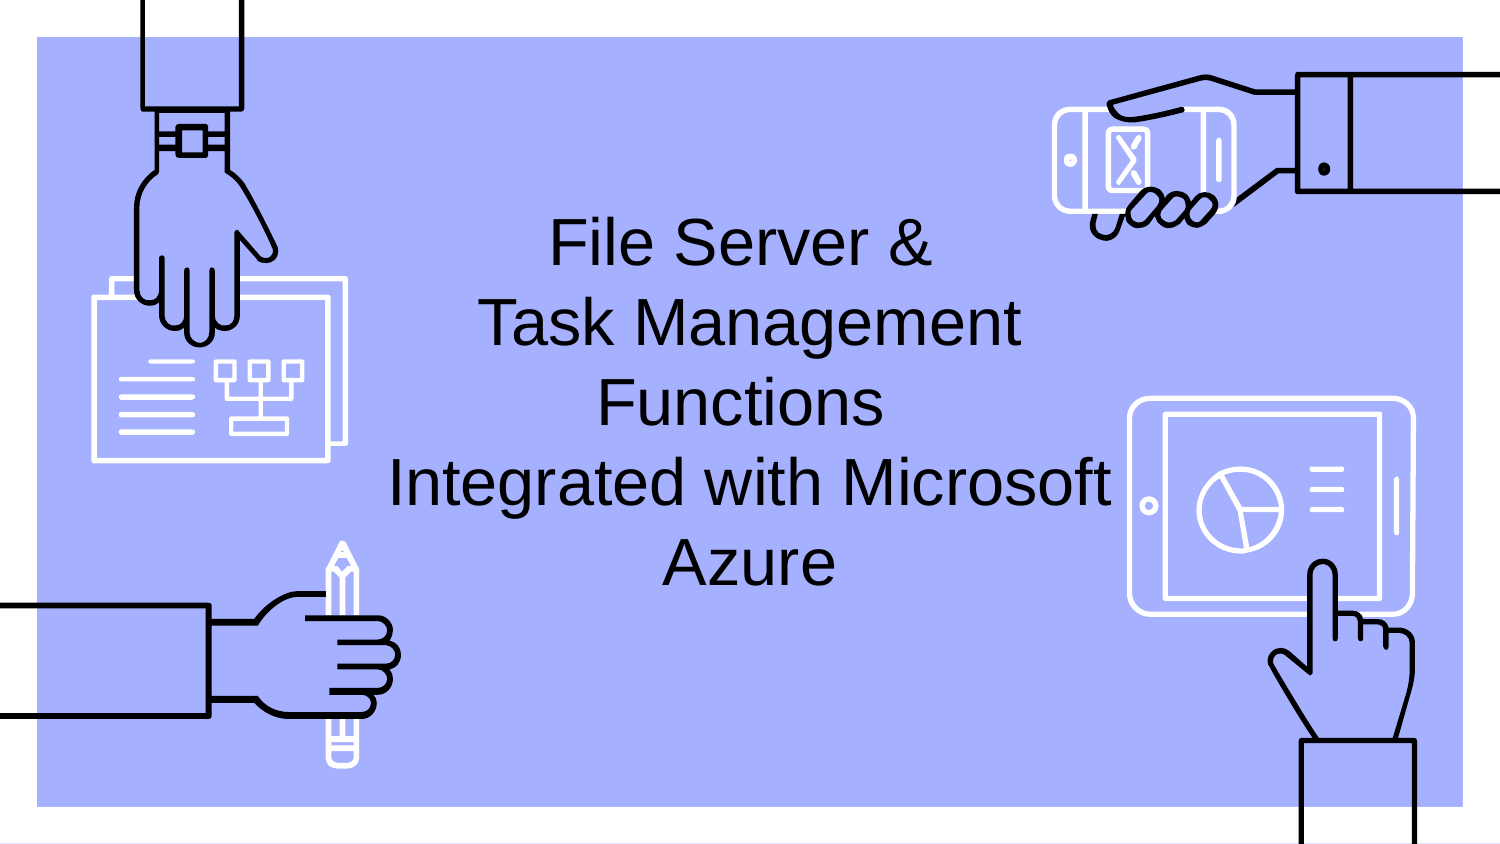

# File Server & Task Management Functions Integrated with Microsoft Azure